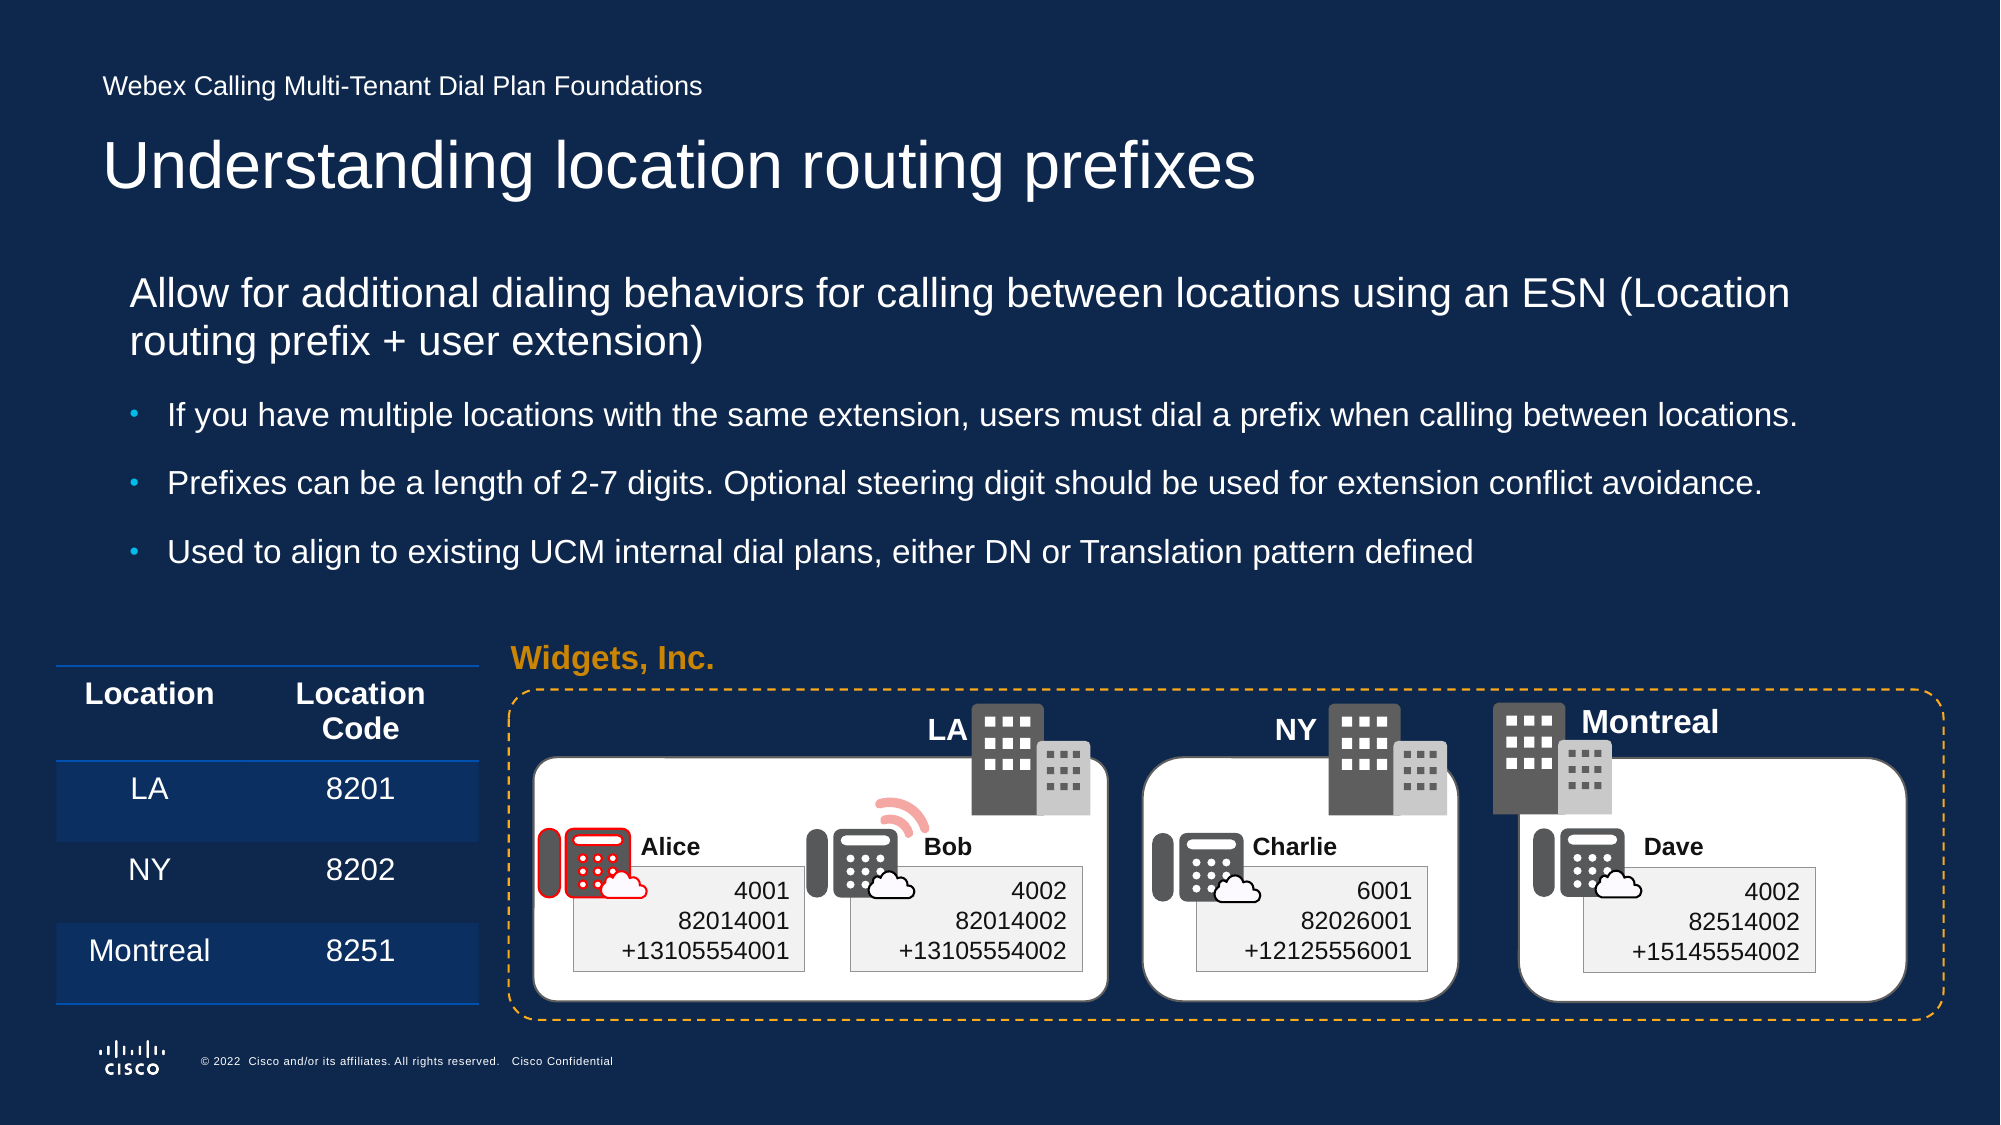

Webex Calling Multi-Tenant Dial Plan Foundations
Understanding location routing prefixes
Allow for additional dialing behaviors for calling between locations using an ESN (Location routing prefix + user extension)
If you have multiple locations with the same extension, users must dial a prefix when calling between locations.
Prefixes can be a length of 2-7 digits. Optional steering digit should be used for extension conflict avoidance.
Used to align to existing UCM internal dial plans, either DN or Translation pattern defined
Widgets, Inc.

Montreal

Dave
4002
82514002
+15145554002

NY

Charlie
6001
82026001
+12125556001
LA

Alice
Bob

4001
82014001
+13105554001
4002
82014002
+13105554002
| Location | Location Code |
| --- | --- |
| LA | 8201 |
| NY | 8202 |
| Montreal | 8251 |